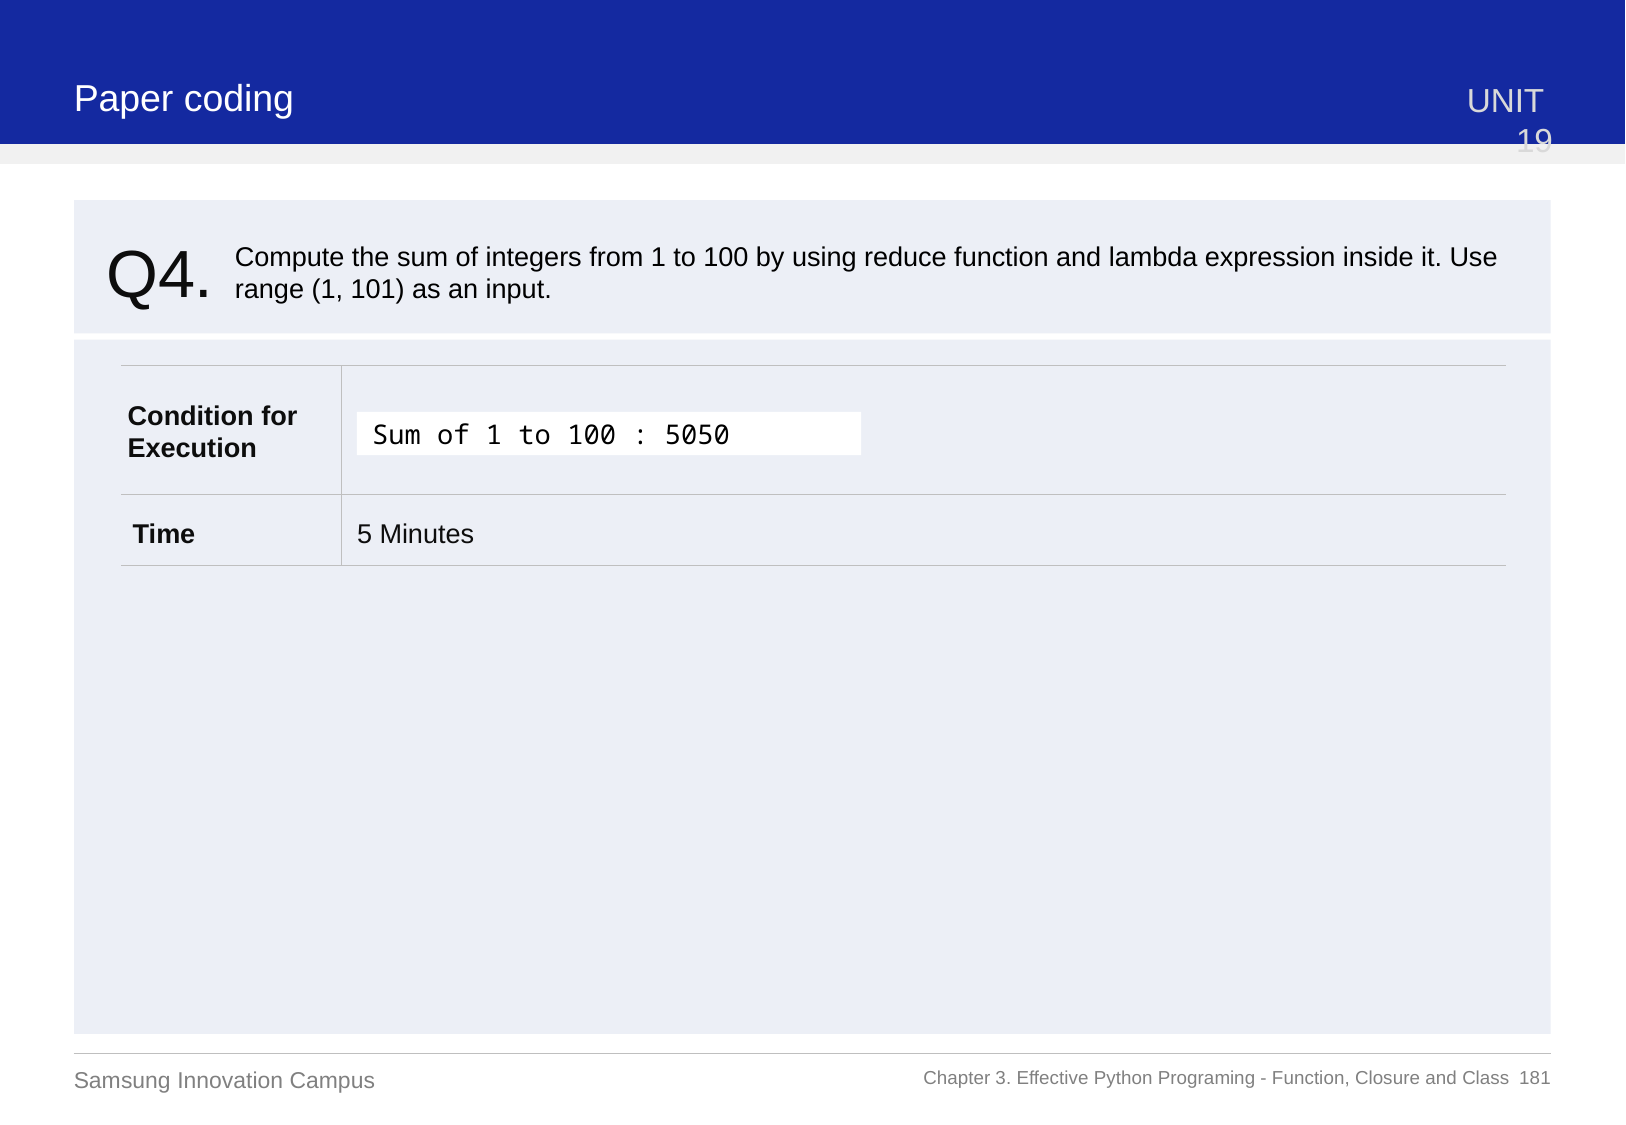

Paper coding
UNIT  19
Q4.
Compute the sum of integers from 1 to 100 by using reduce function and lambda expression inside it. Use range (1, 101) as an input.
Condition for
Execution
5 Minutes
Time
Sum of 1 to 100 : 5050